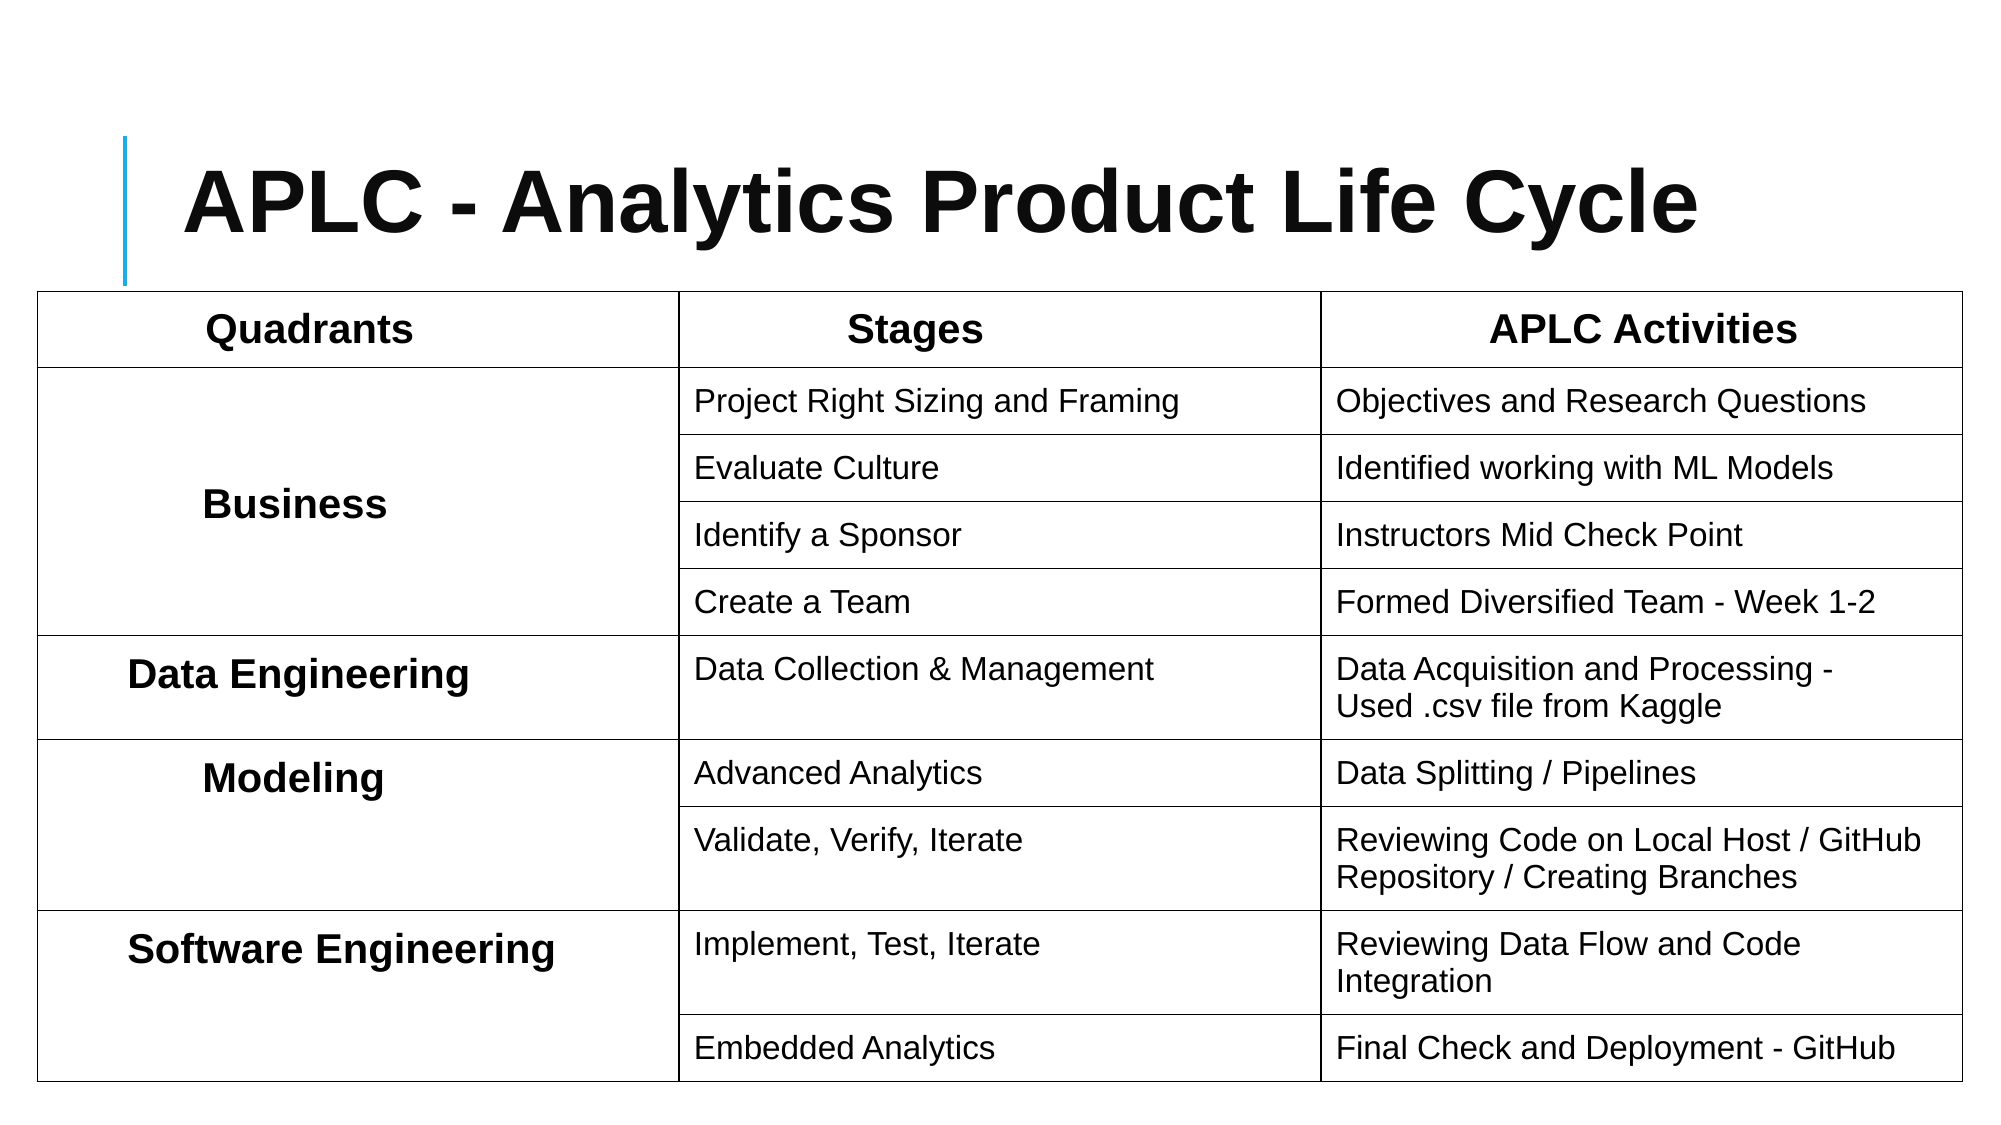

# APLC - Analytics Product Life Cycle
| Quadrants | Stages | APLC Activities |
| --- | --- | --- |
| Business | Project Right Sizing and Framing | Objectives and Research Questions |
|  | Evaluate Culture | Identified working with ML Models |
|  | Identify a Sponsor | Instructors Mid Check Point |
|  | Create a Team | Formed Diversified Team - Week 1-2 |
| Data Engineering | Data Collection & Management | Data Acquisition and Processing - Used .csv file from Kaggle |
| Modeling | Advanced Analytics | Data Splitting / Pipelines |
|  | Validate, Verify, Iterate | Reviewing Code on Local Host / GitHub Repository / Creating Branches |
| Software Engineering | Implement, Test, Iterate | Reviewing Data Flow and Code Integration |
|  | Embedded Analytics | Final Check and Deployment - GitHub |